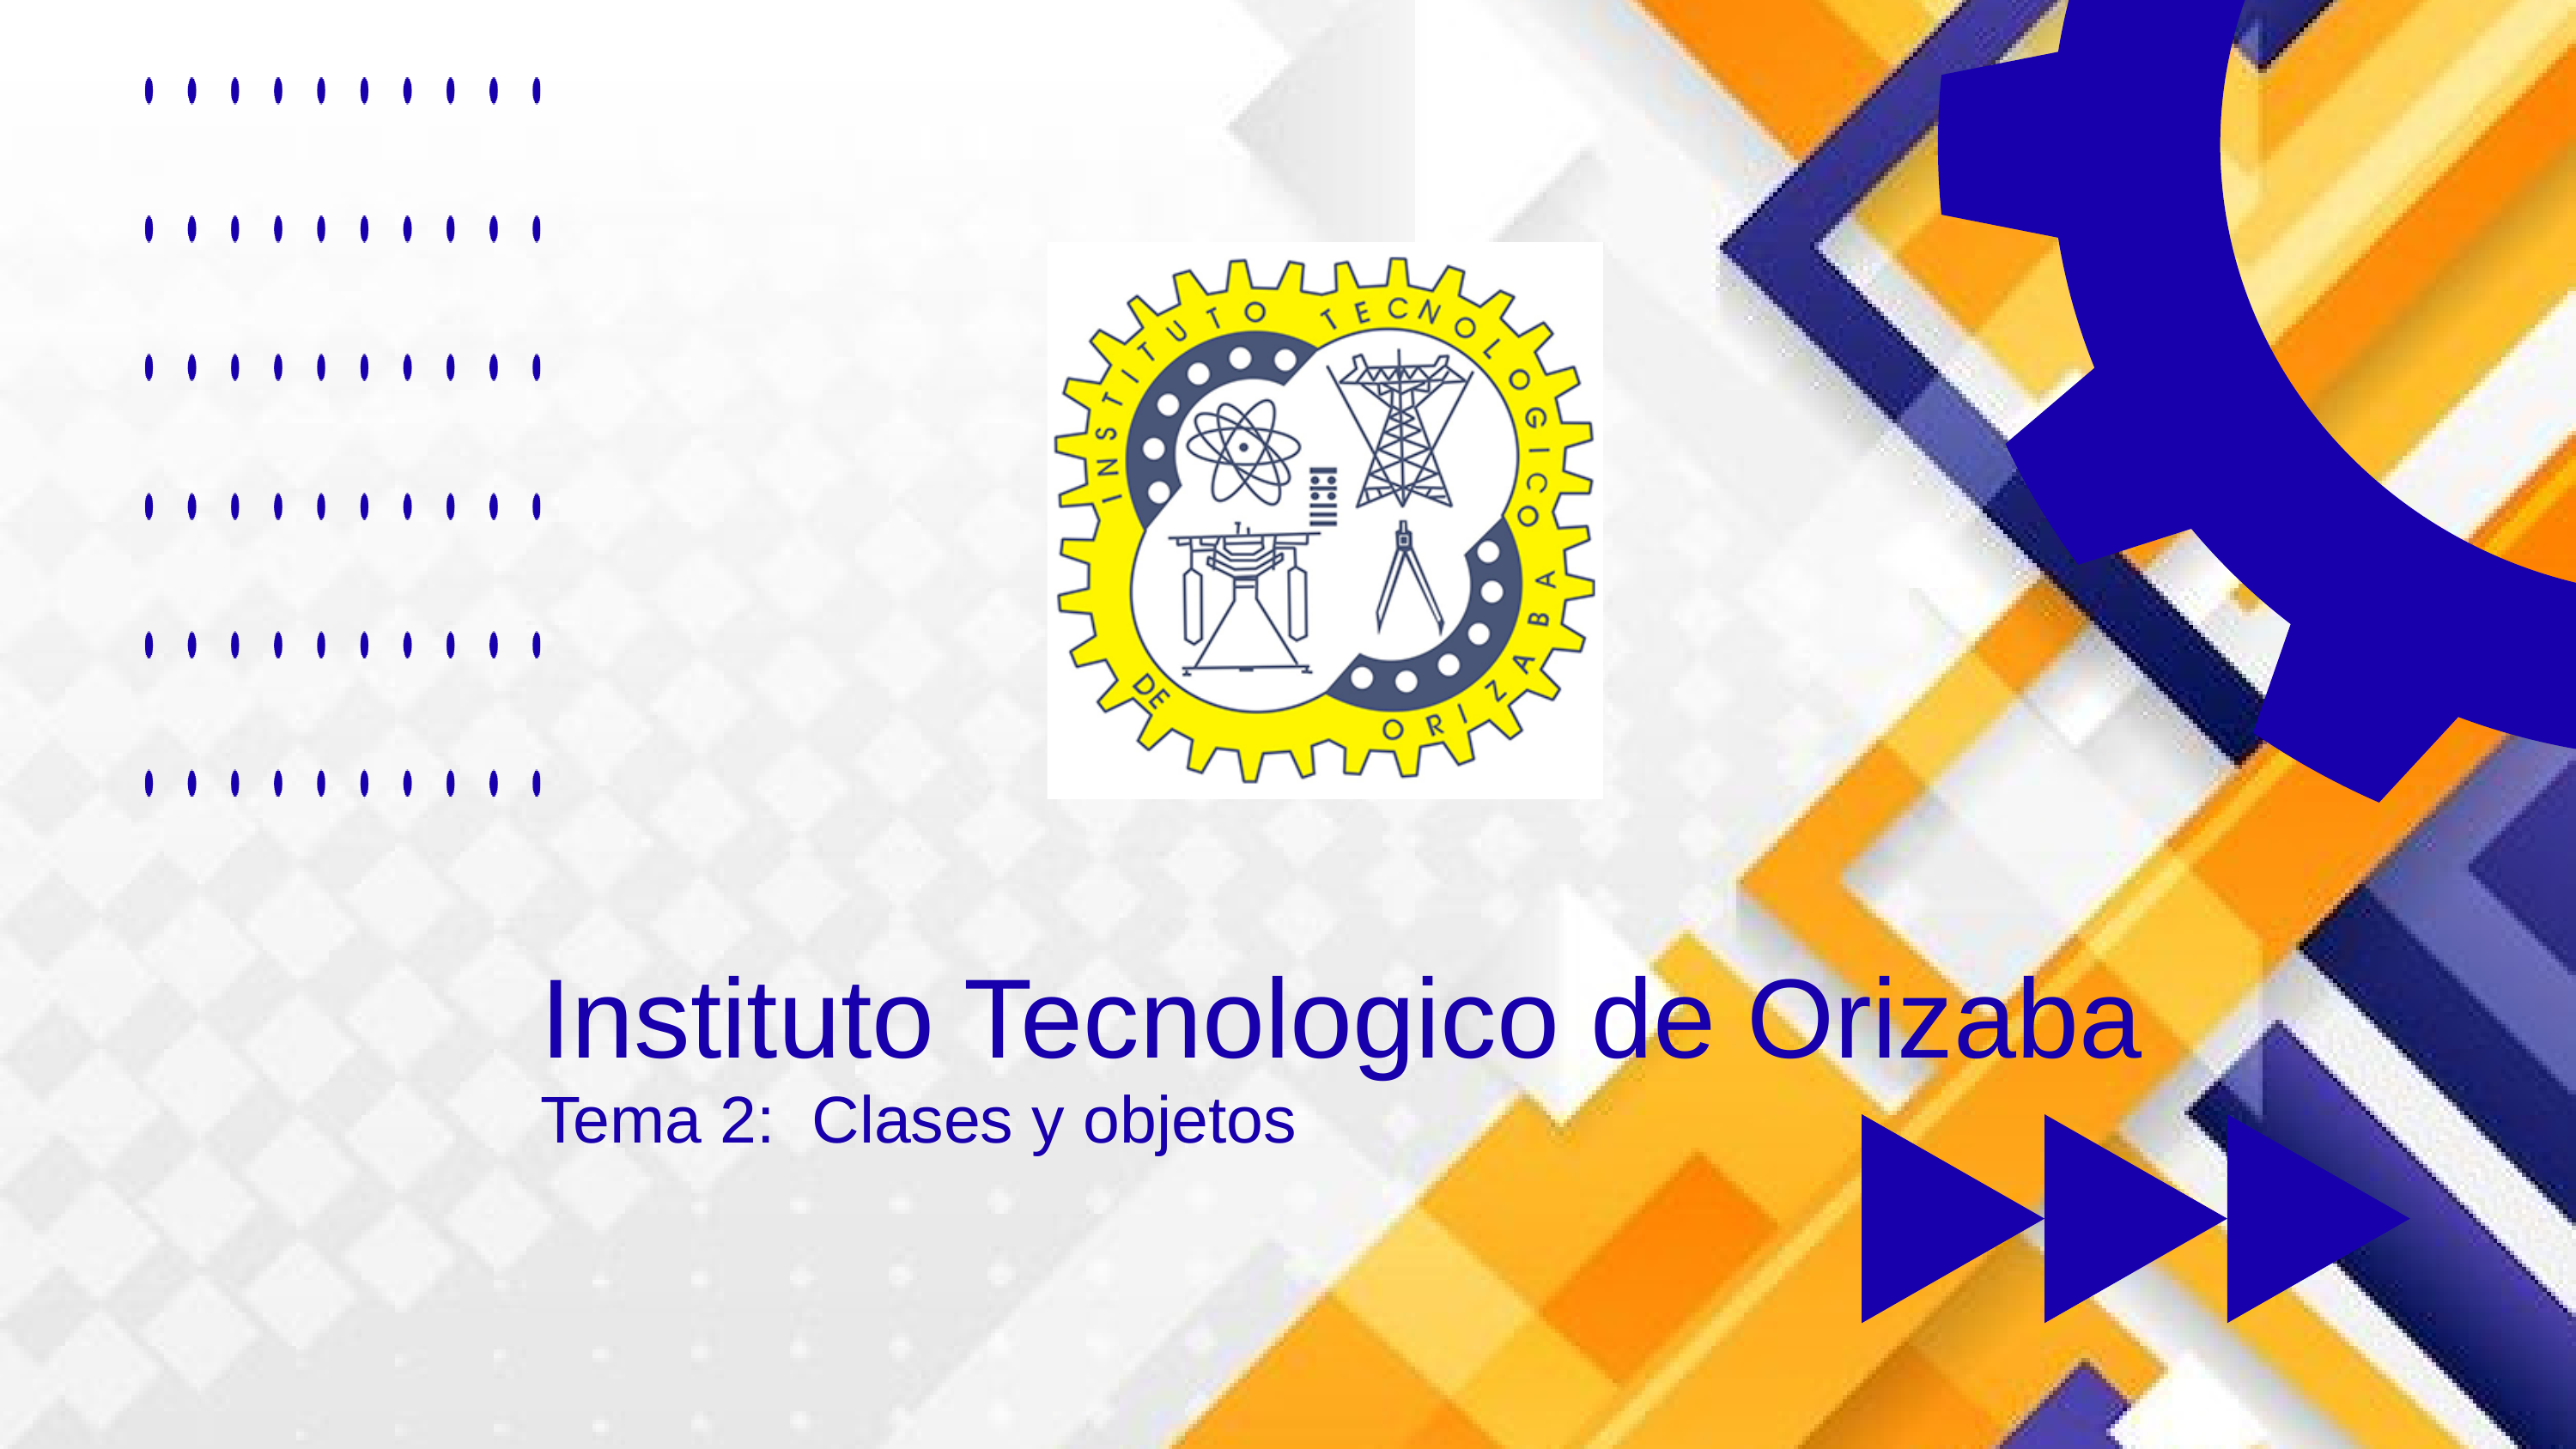

Instituto Tecnologico de Orizaba
Tema 2:  Clases y objetos